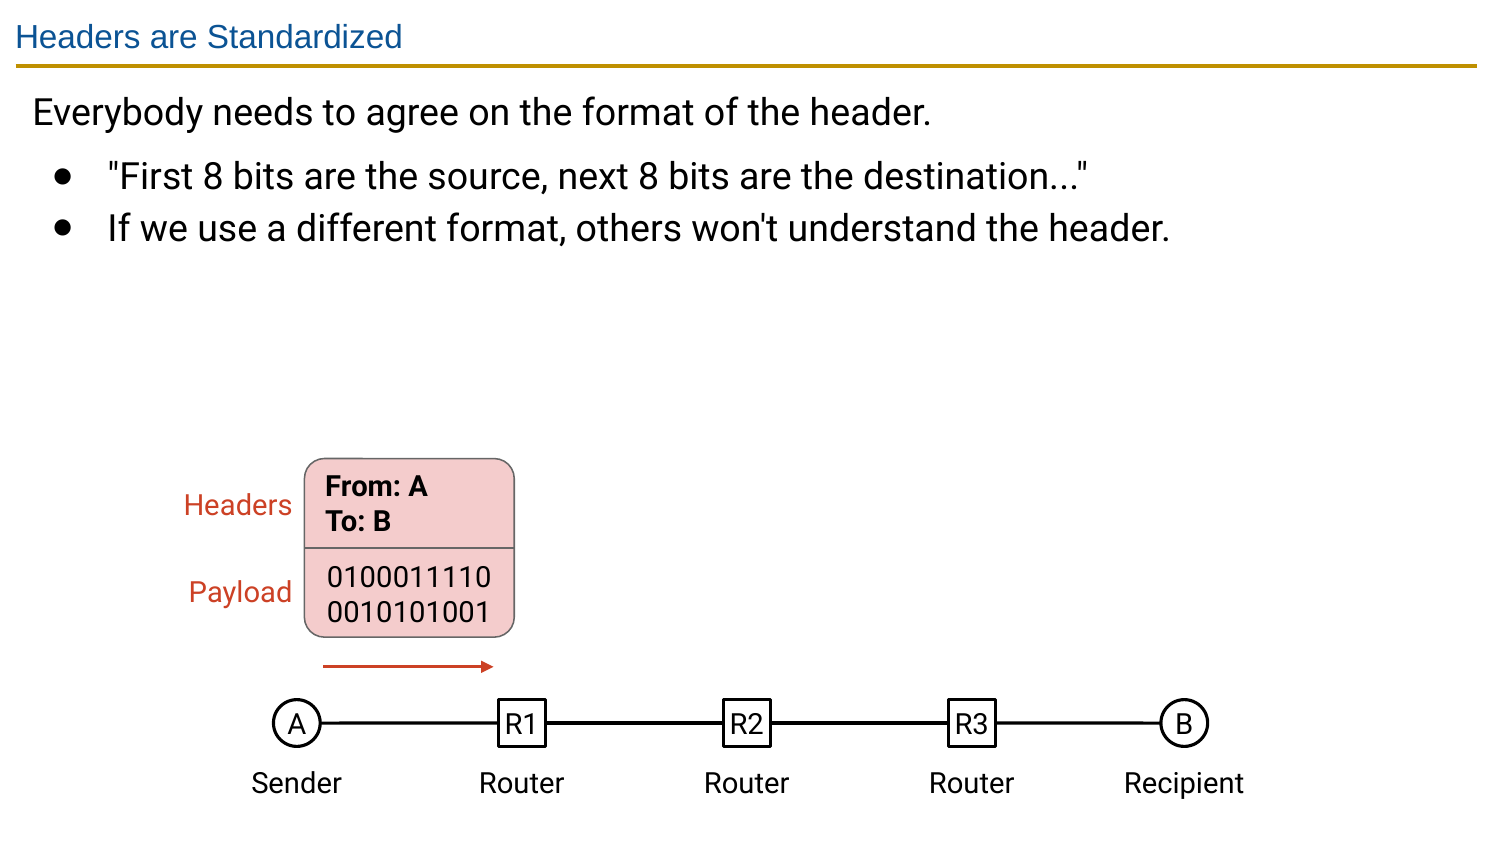

# Headers are Standardized
Everybody needs to agree on the format of the header.
"First 8 bits are the source, next 8 bits are the destination..."
If we use a different format, others won't understand the header.
From: A
To: B
01000111100010101001
Headers
Payload
A
R1
R2
R3
B
Sender
Router
Router
Router
Recipient